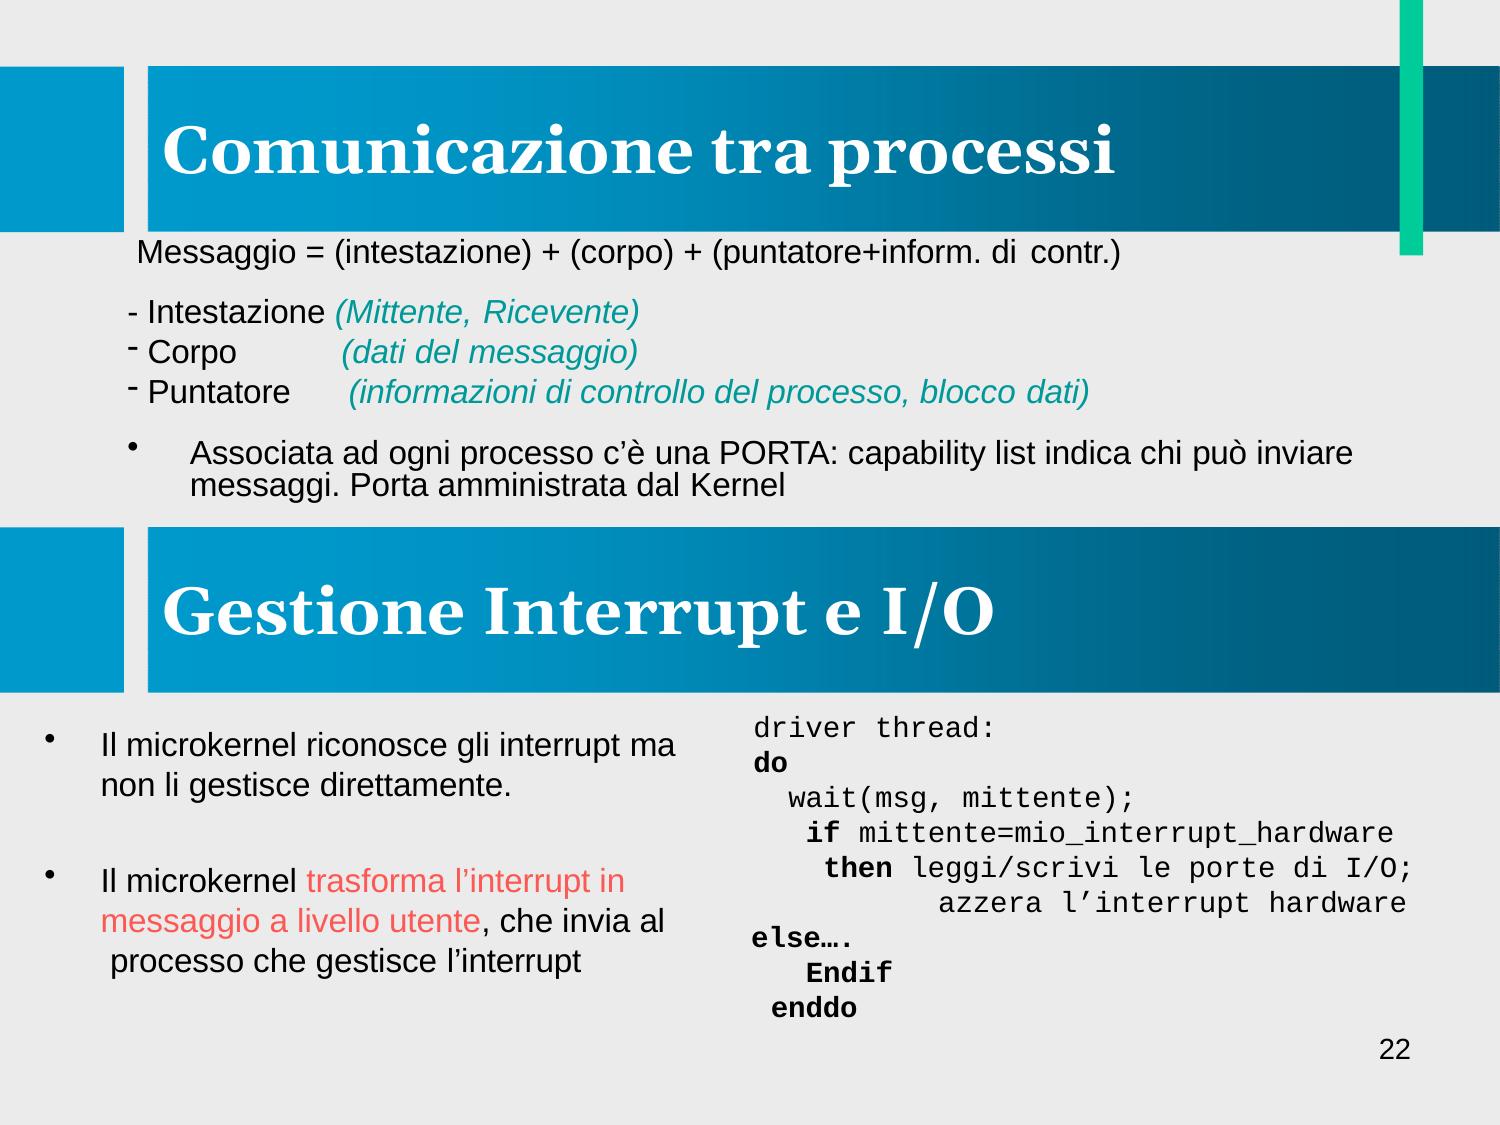

# Comunicazione tra processi

Messaggio = (intestazione) + (corpo) + (puntatore+inform. di contr.)
- Intestazione (Mittente, Ricevente)
Corpo
Puntatore
(dati del messaggio)
(informazioni di controllo del processo, blocco dati)
Associata ad ogni processo c’è una PORTA: capability list indica chi può inviare  messaggi. Porta amministrata dal Kernel

Gestione Interrupt e I/O
driver thread:
do
wait(msg, mittente);
if mittente=mio_interrupt_hardware
then leggi/scrivi le porte di I/O;  azzera l’interrupt hardware
else….
Endif  enddo
22
Il microkernel riconosce gli interrupt ma
non li gestisce direttamente.
Il microkernel trasforma l’interrupt in  messaggio a livello utente, che invia al  processo che gestisce l’interrupt